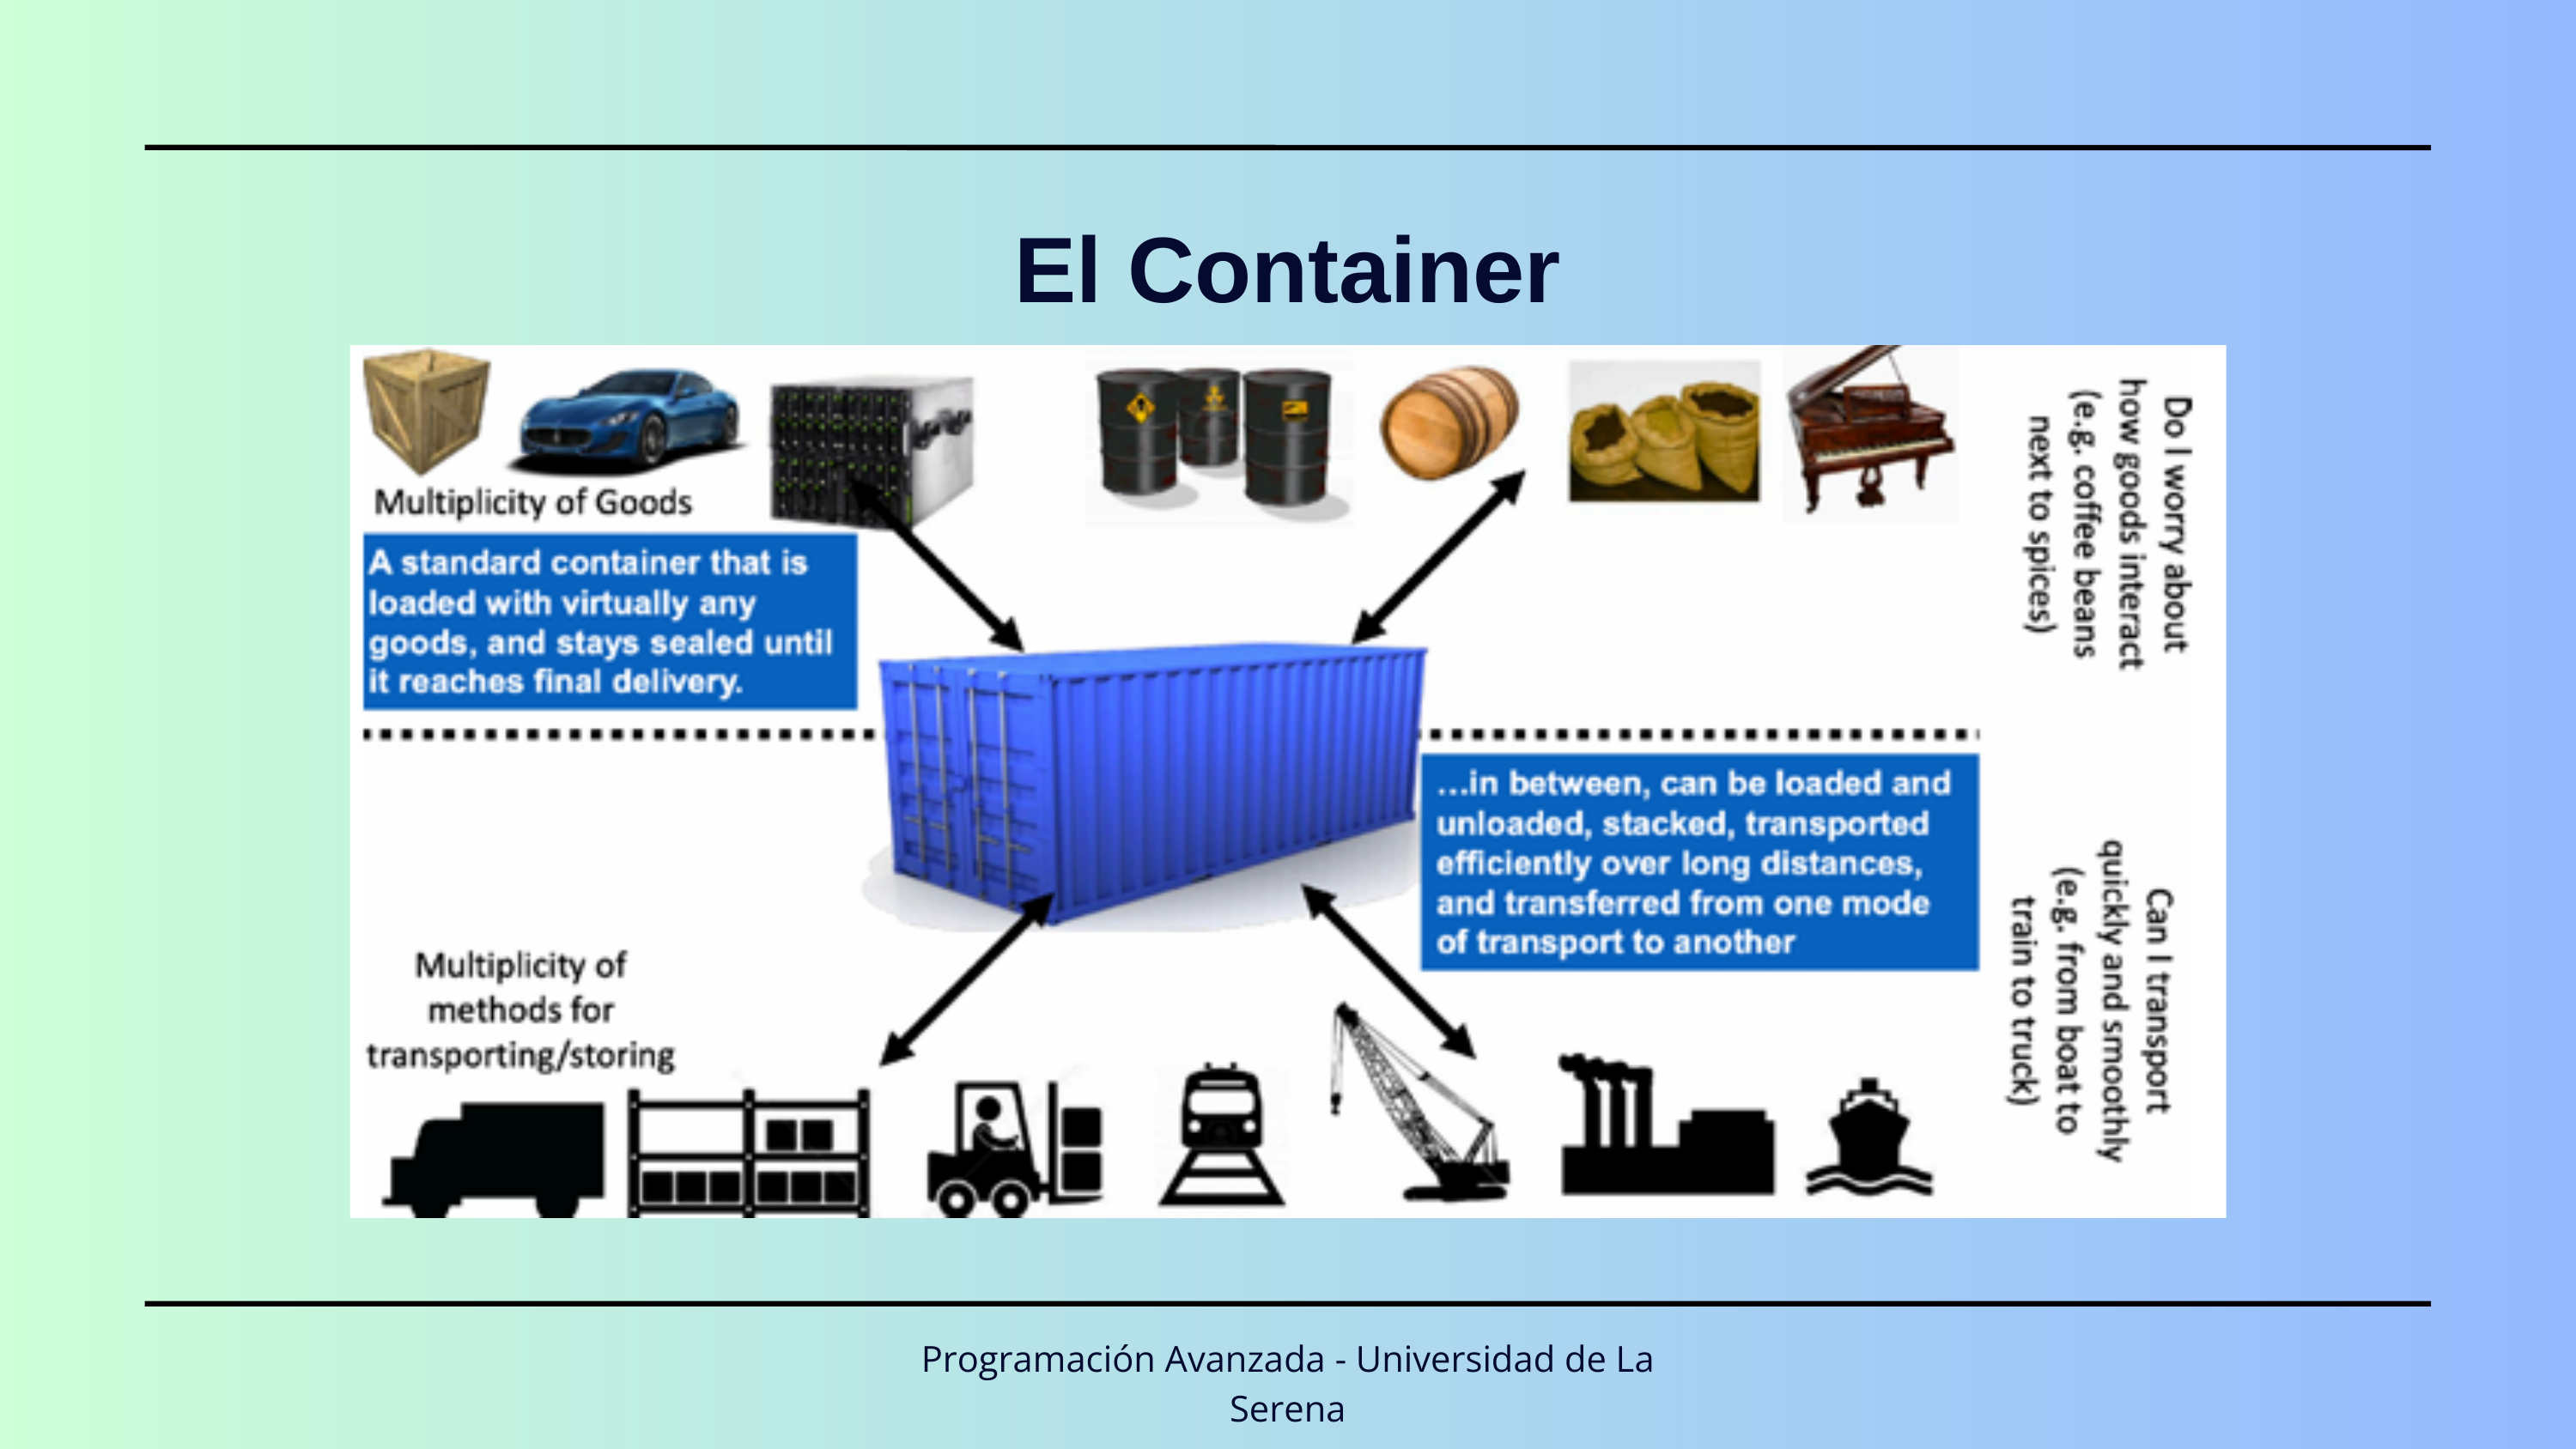

El Container

Programación Avanzada - Universidad de La Serena